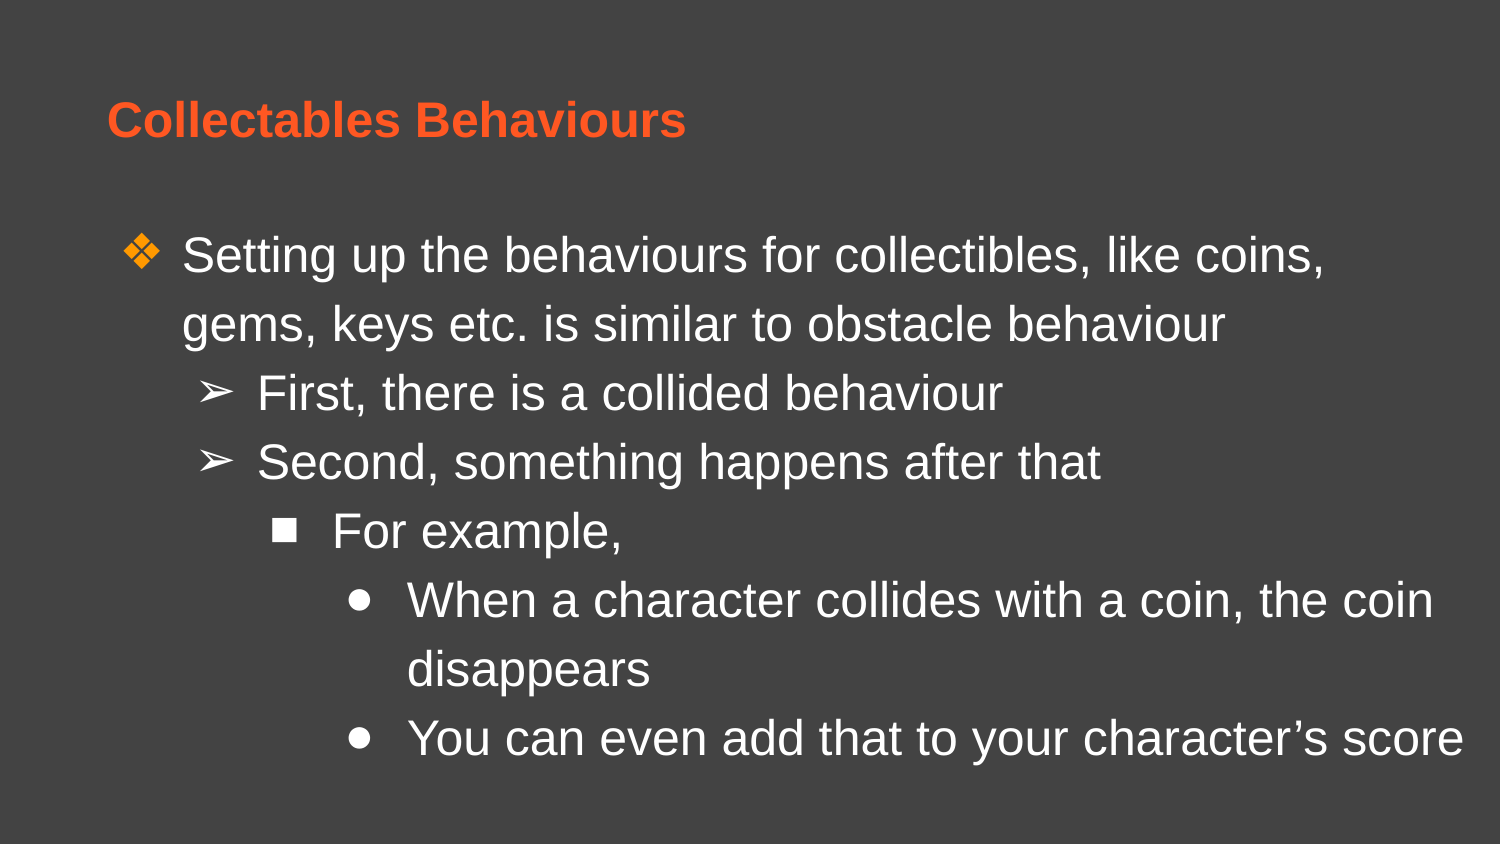

# Collectables Behaviours
Setting up the behaviours for collectibles, like coins, gems, keys etc. is similar to obstacle behaviour
First, there is a collided behaviour
Second, something happens after that
For example,
When a character collides with a coin, the coin disappears
You can even add that to your character’s score